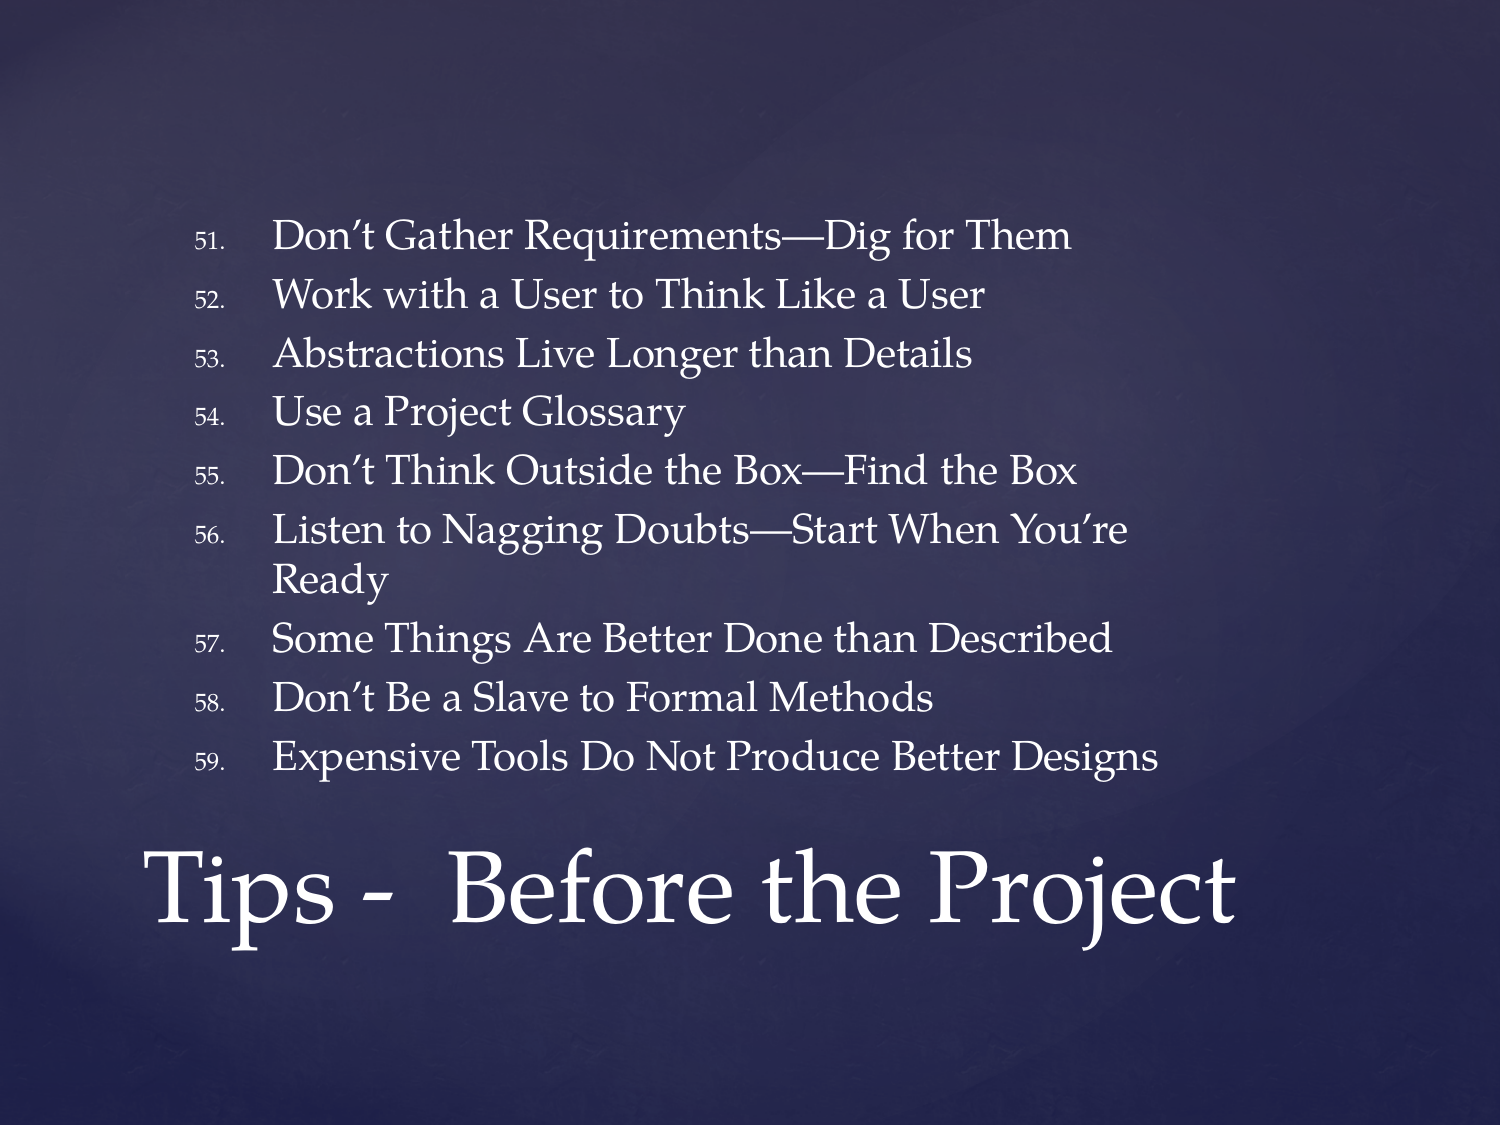

Don’t Gather Requirements—Dig for Them
Work with a User to Think Like a User
Abstractions Live Longer than Details
Use a Project Glossary
Don’t Think Outside the Box—Find the Box
Listen to Nagging Doubts—Start When You’re Ready
Some Things Are Better Done than Described
Don’t Be a Slave to Formal Methods
Expensive Tools Do Not Produce Better Designs

# Tips -  Before the Project